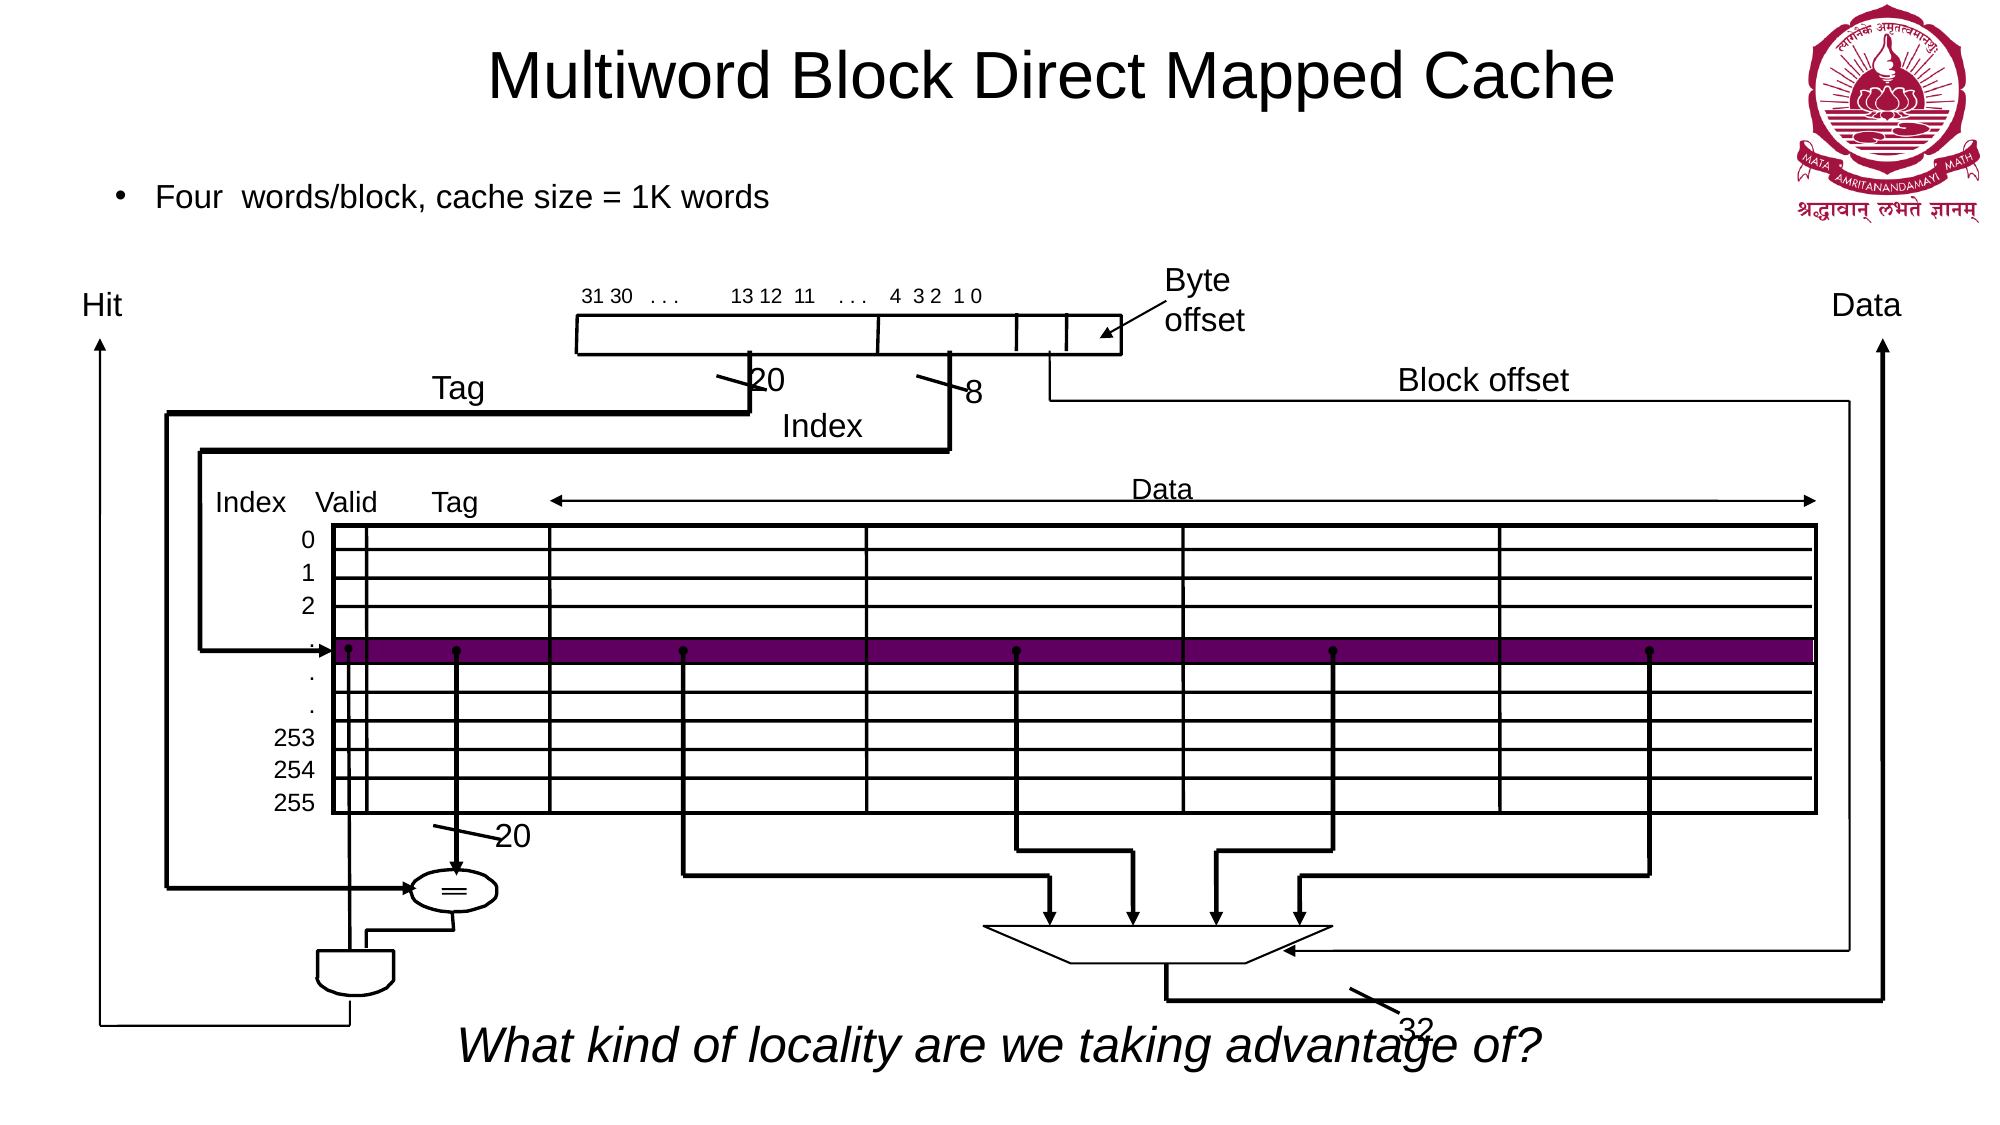

# Multiword Block Direct Mapped Cache

Four  words/block, cache size = 1K words
Byte offset
31 30   . . .         13 12  11    . . .    4  3 2  1 0

Hit

Data

Block offset

32

8

Index

20

Tag

Data
Index
Valid
Tag

0
1
2
.
.
.
253
254
255

20

What kind of locality are we taking advantage of?